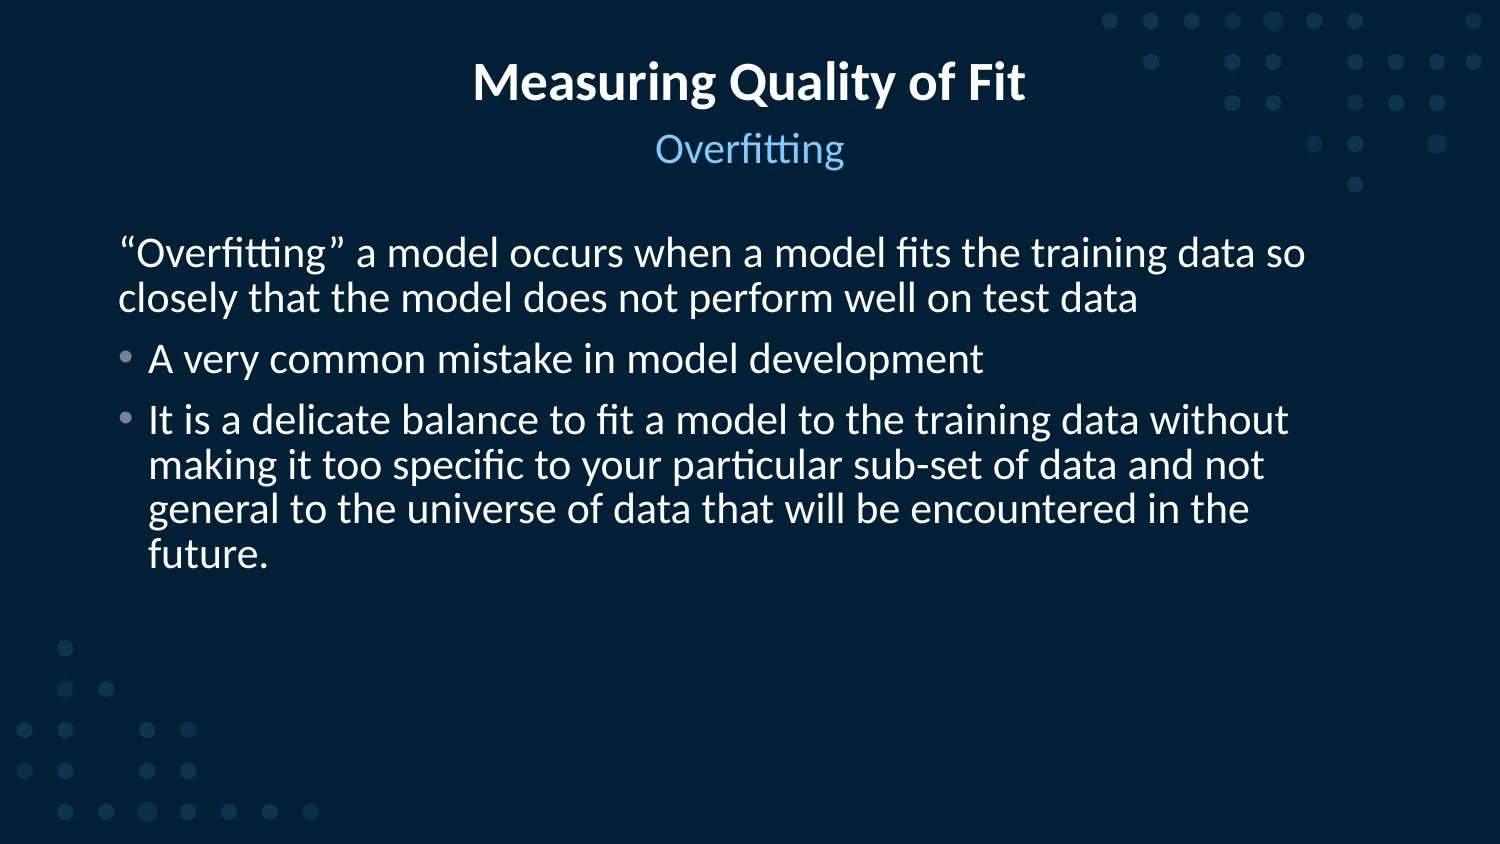

# Measuring Quality of Fit
Overfitting
“Overfitting” a model occurs when a model fits the training data so closely that the model does not perform well on test data
A very common mistake in model development
It is a delicate balance to fit a model to the training data without making it too specific to your particular sub-set of data and not general to the universe of data that will be encountered in the future.